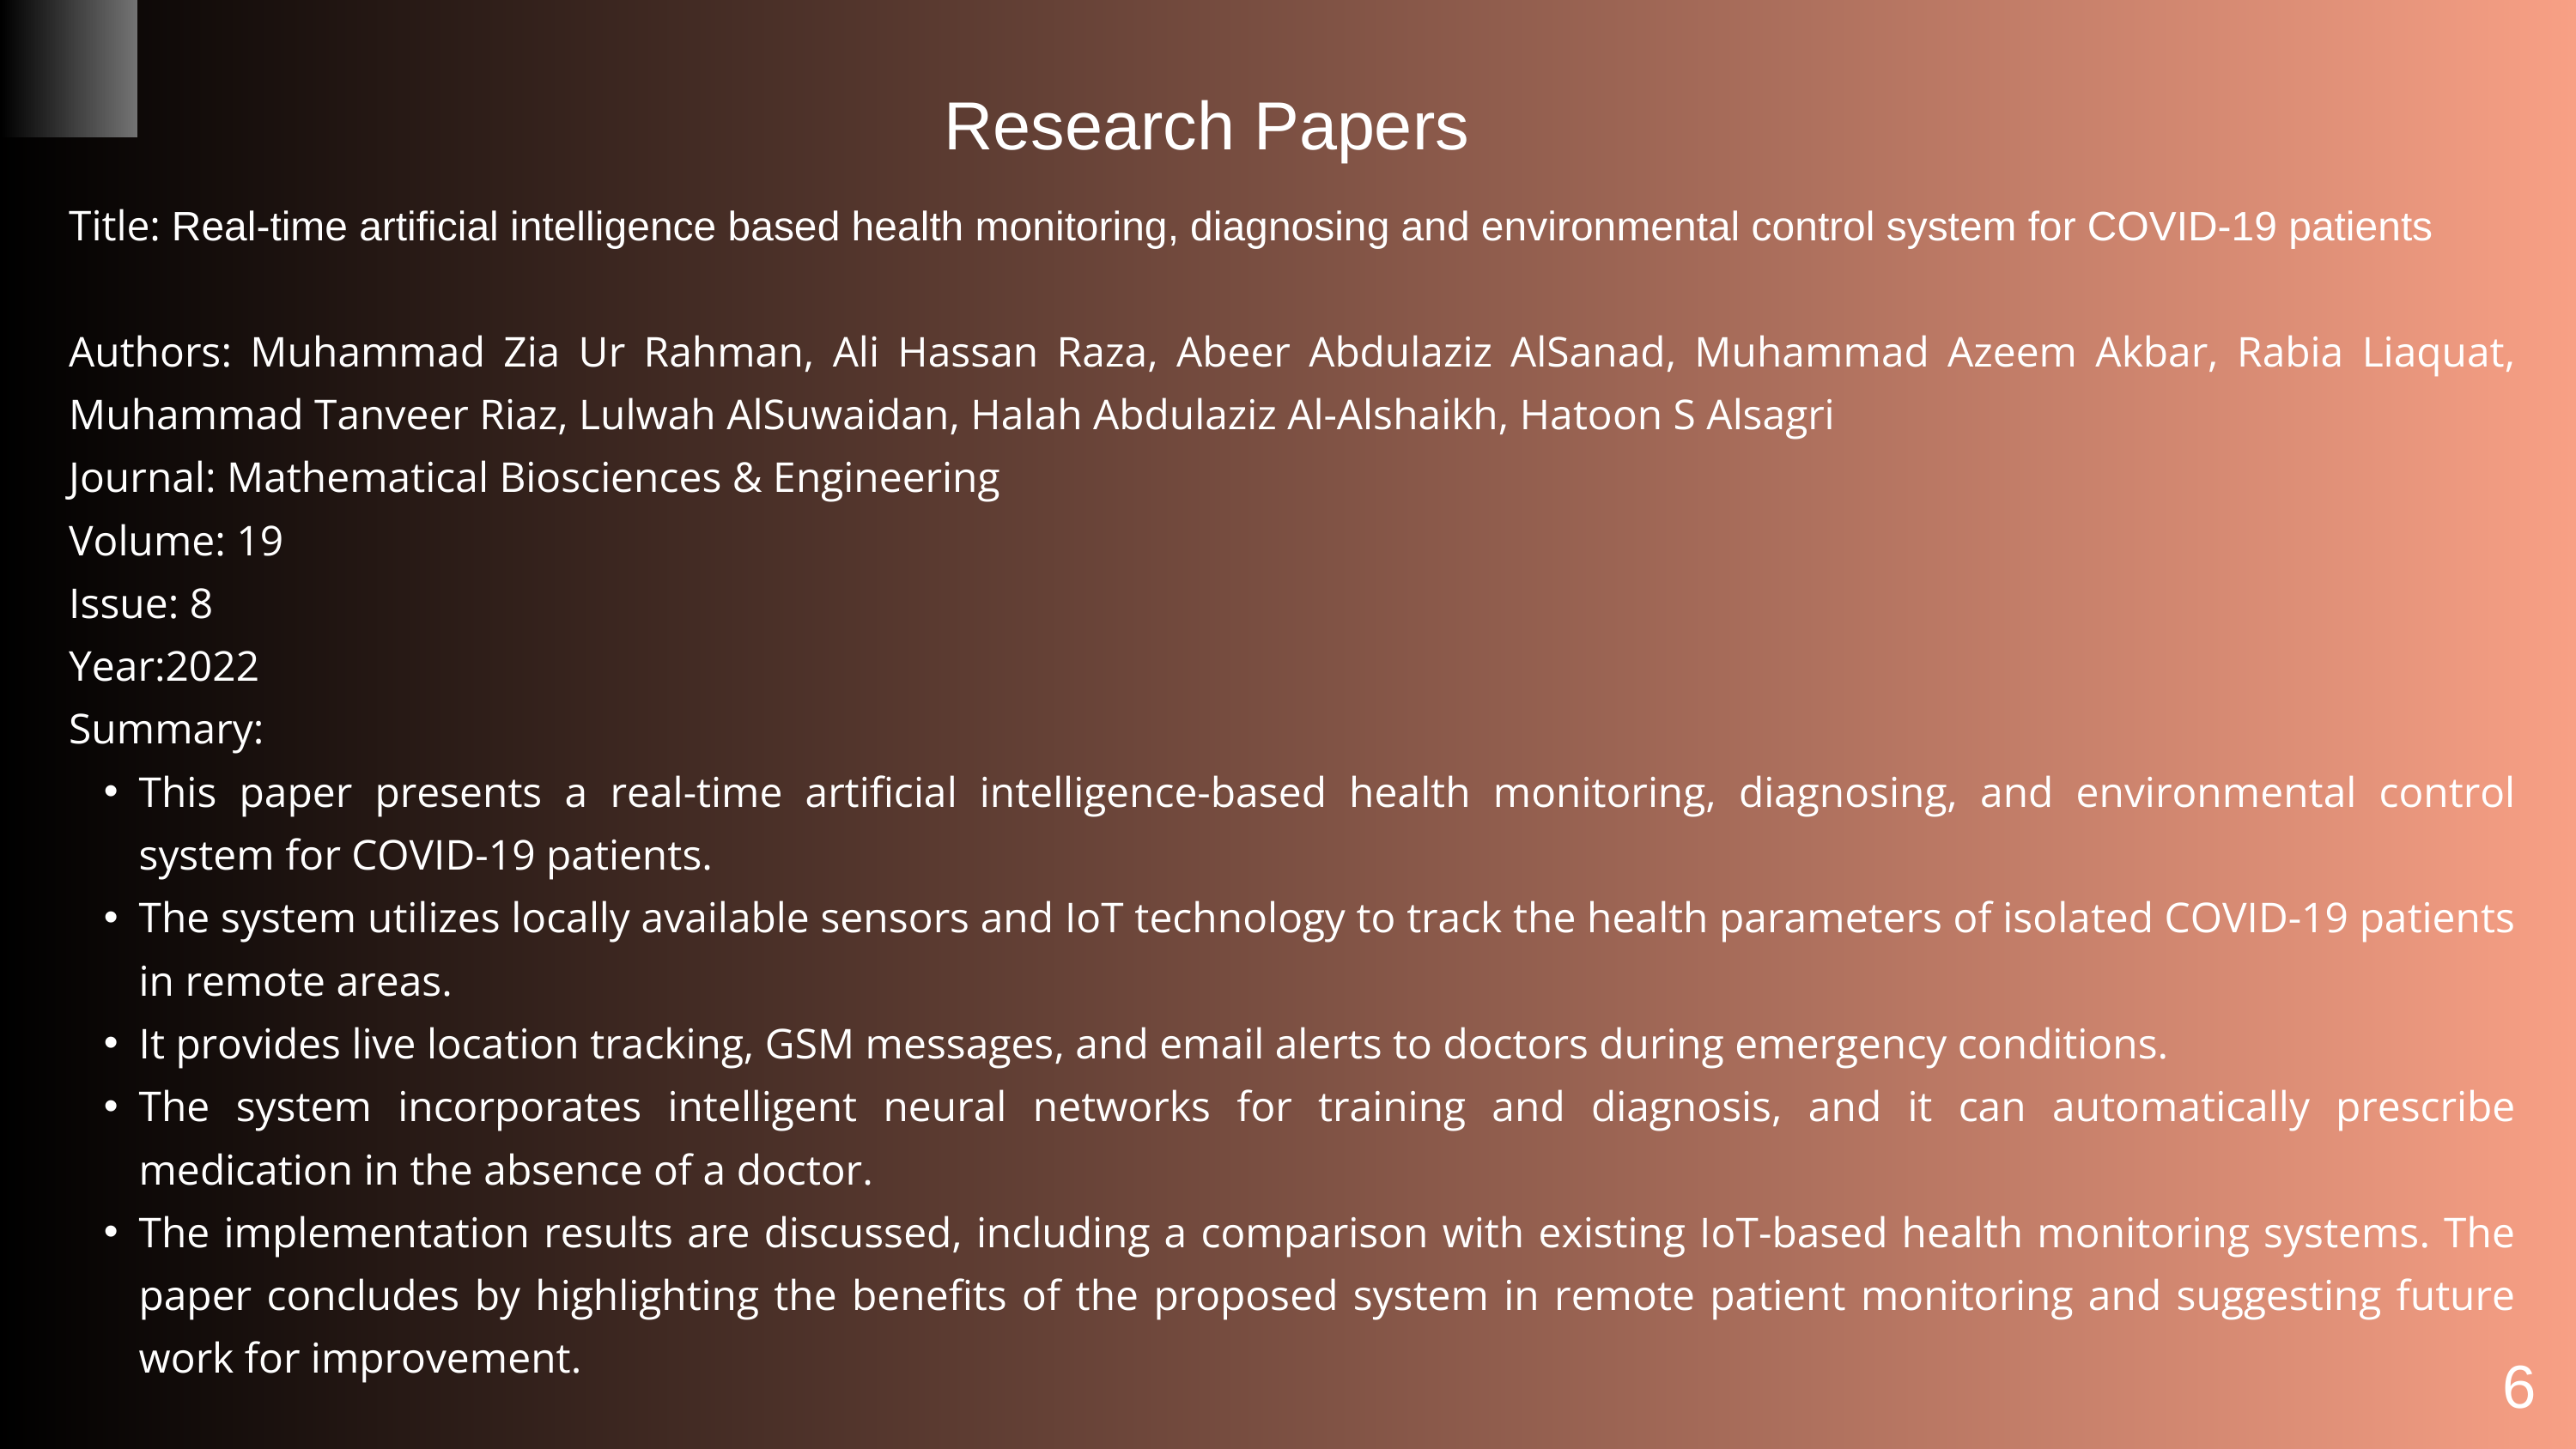

Research Papers
Title: Real-time artificial intelligence based health monitoring, diagnosing and environmental control system for COVID-19 patients

Authors: Muhammad Zia Ur Rahman, Ali Hassan Raza, Abeer Abdulaziz AlSanad, Muhammad Azeem Akbar, Rabia Liaquat, Muhammad Tanveer Riaz, Lulwah AlSuwaidan, Halah Abdulaziz Al-Alshaikh, Hatoon S Alsagri
Journal: Mathematical Biosciences & Engineering
Volume: 19
Issue: 8
Year:2022
Summary:
This paper presents a real-time artificial intelligence-based health monitoring, diagnosing, and environmental control system for COVID-19 patients.
The system utilizes locally available sensors and IoT technology to track the health parameters of isolated COVID-19 patients in remote areas.
It provides live location tracking, GSM messages, and email alerts to doctors during emergency conditions.
The system incorporates intelligent neural networks for training and diagnosis, and it can automatically prescribe medication in the absence of a doctor.
The implementation results are discussed, including a comparison with existing IoT-based health monitoring systems. The paper concludes by highlighting the benefits of the proposed system in remote patient monitoring and suggesting future work for improvement.
6